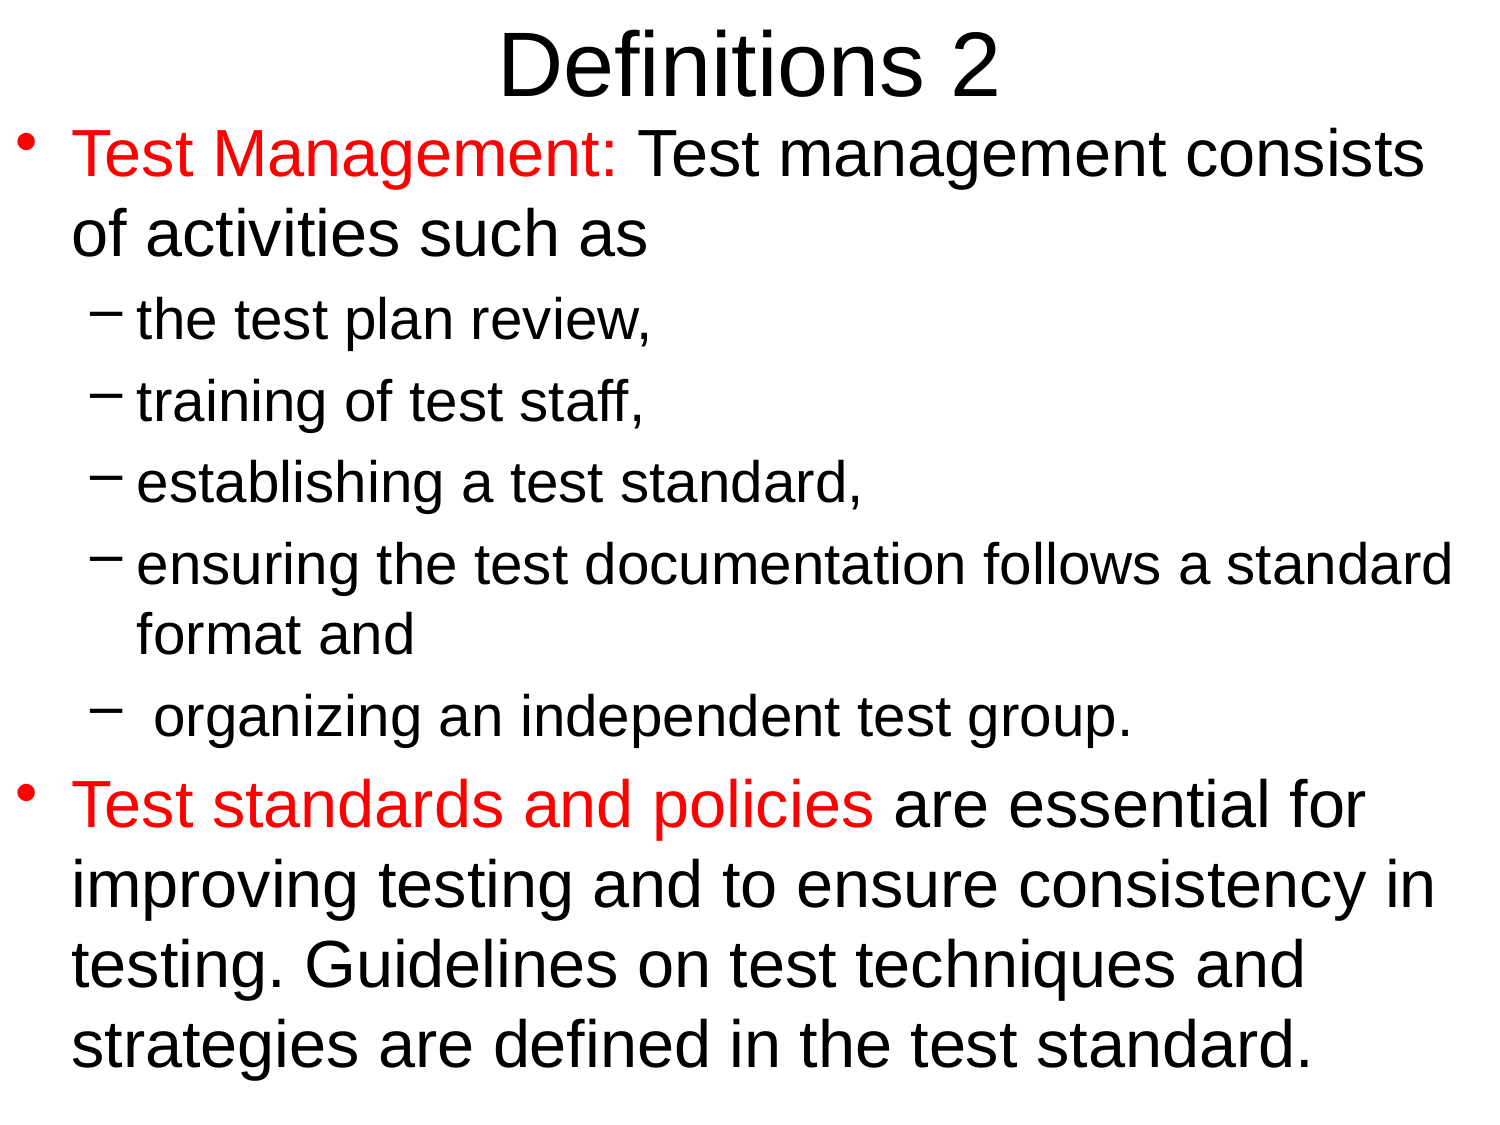

# Definitions 2
Test Management: Test management consists of activities such as
the test plan review,
training of test staff,
establishing a test standard,
ensuring the test documentation follows a standard format and
 organizing an independent test group.
Test standards and policies are essential for improving testing and to ensure consistency in testing. Guidelines on test techniques and strategies are defined in the test standard.